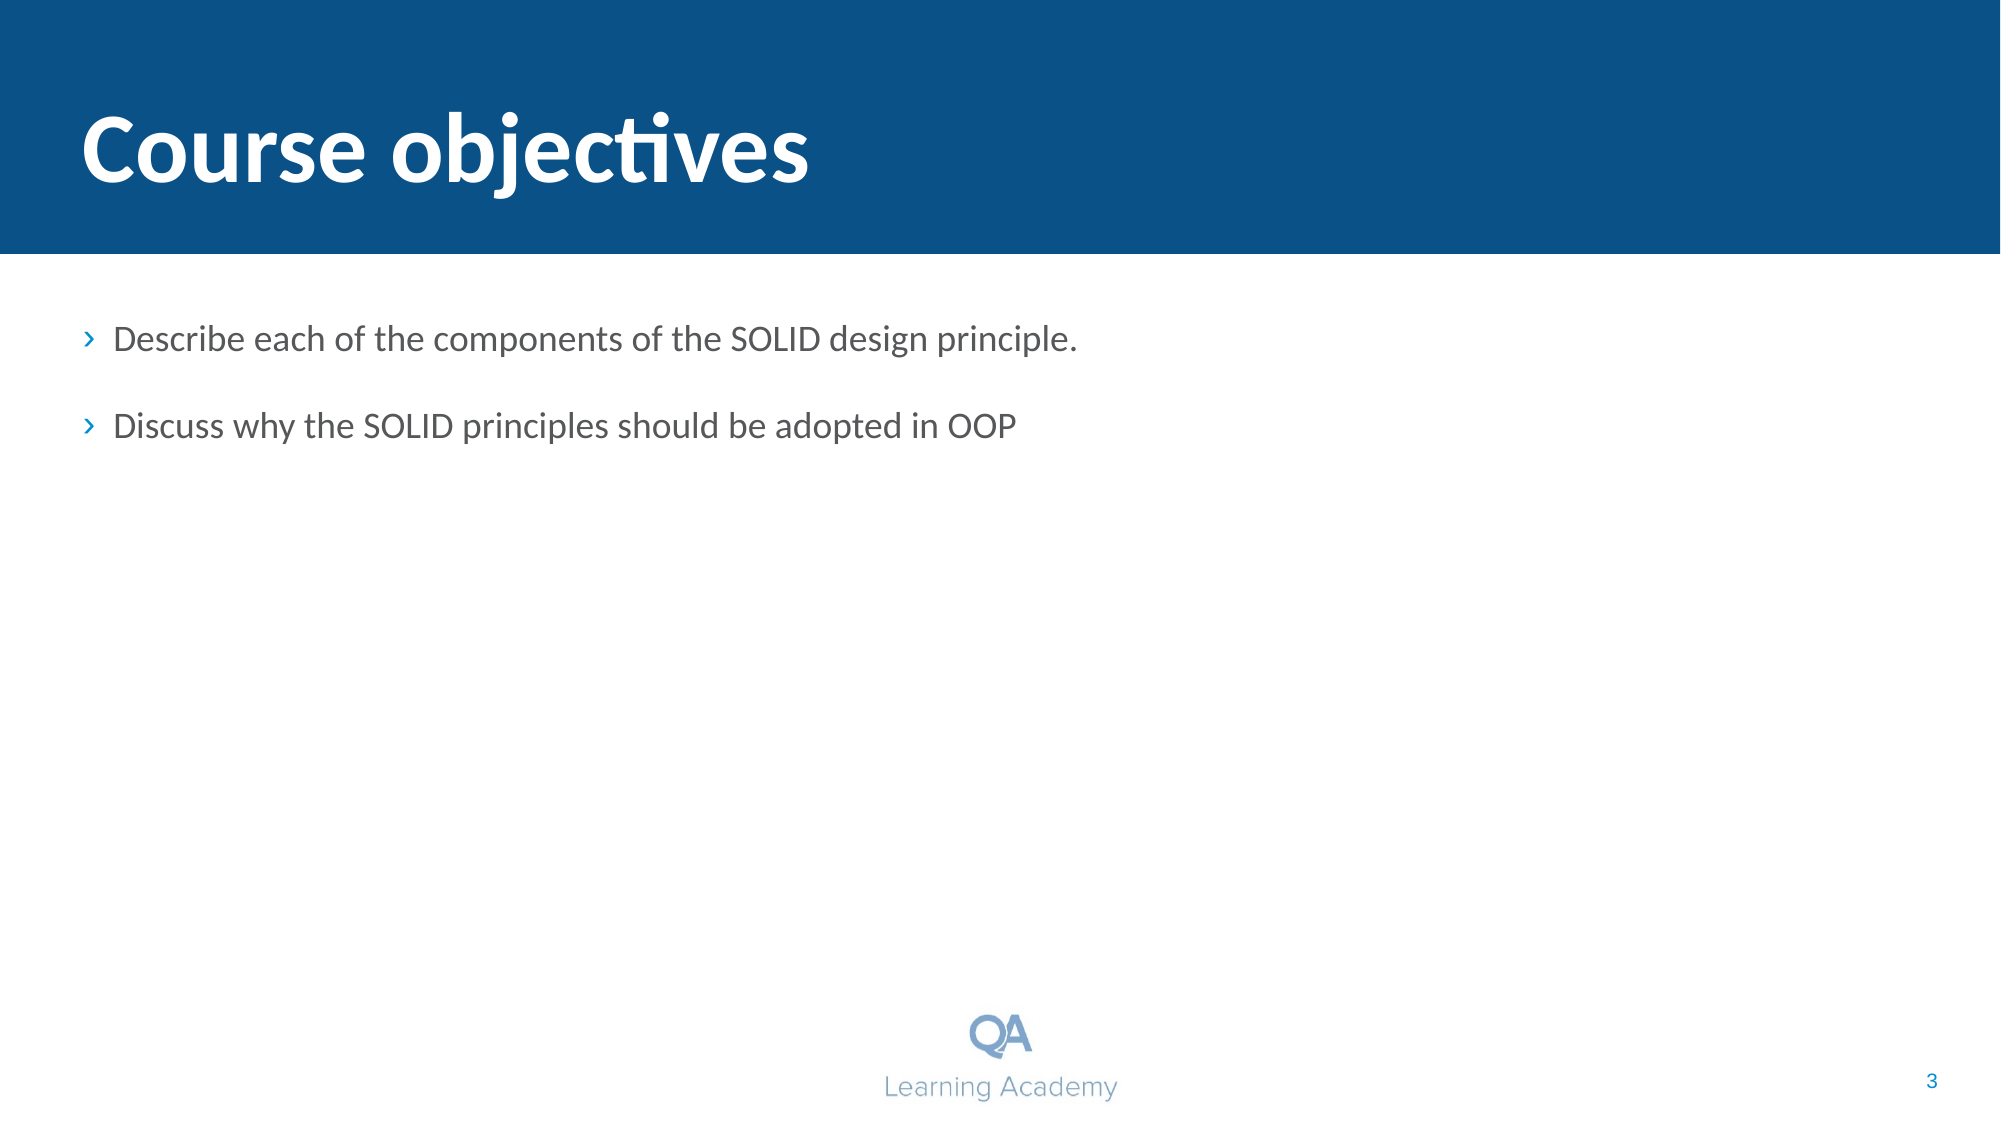

# Course objectives
Describe each of the components of the SOLID design principle.
Discuss why the SOLID principles should be adopted in OOP